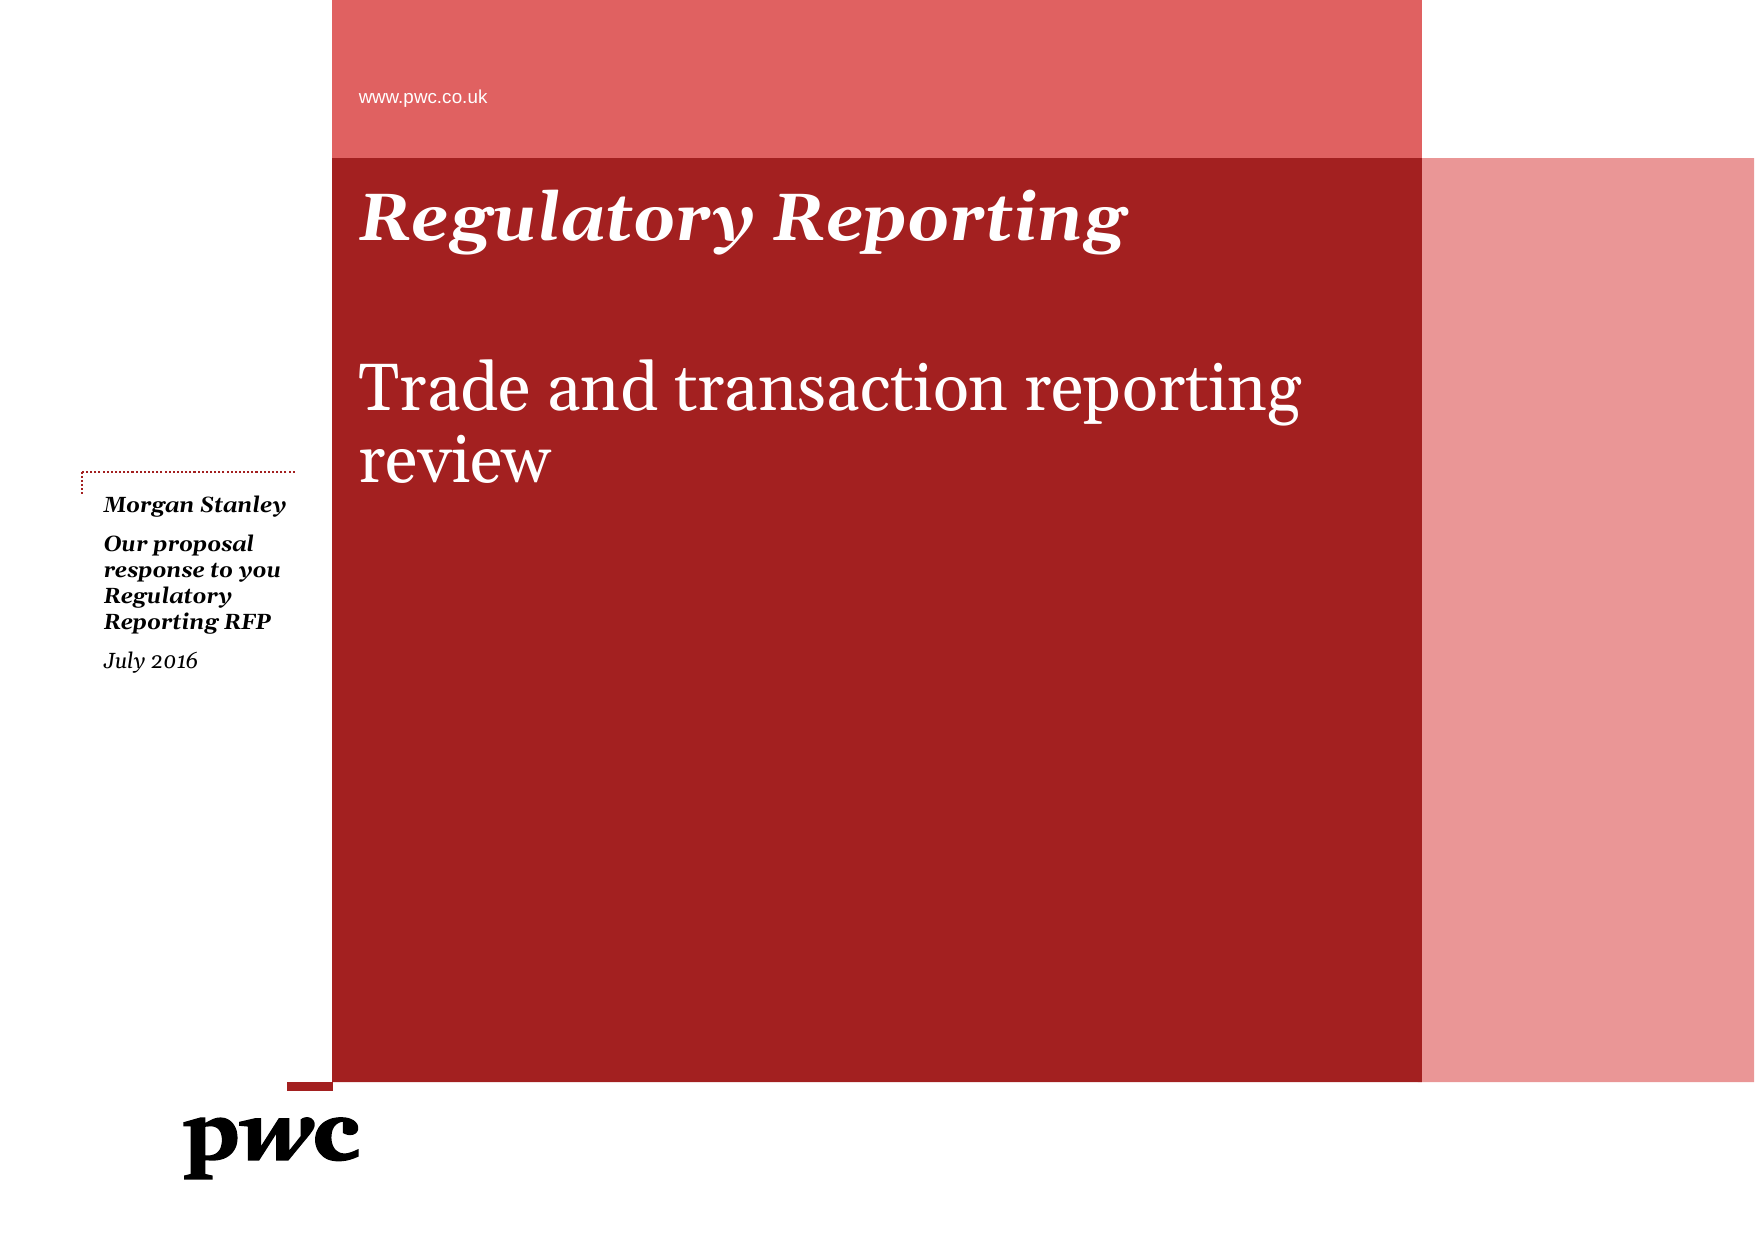

www.pwc.co.uk
# Regulatory Reporting
Trade and transaction reporting review
Morgan Stanley
Our proposal response to you Regulatory Reporting RFP
July 2016